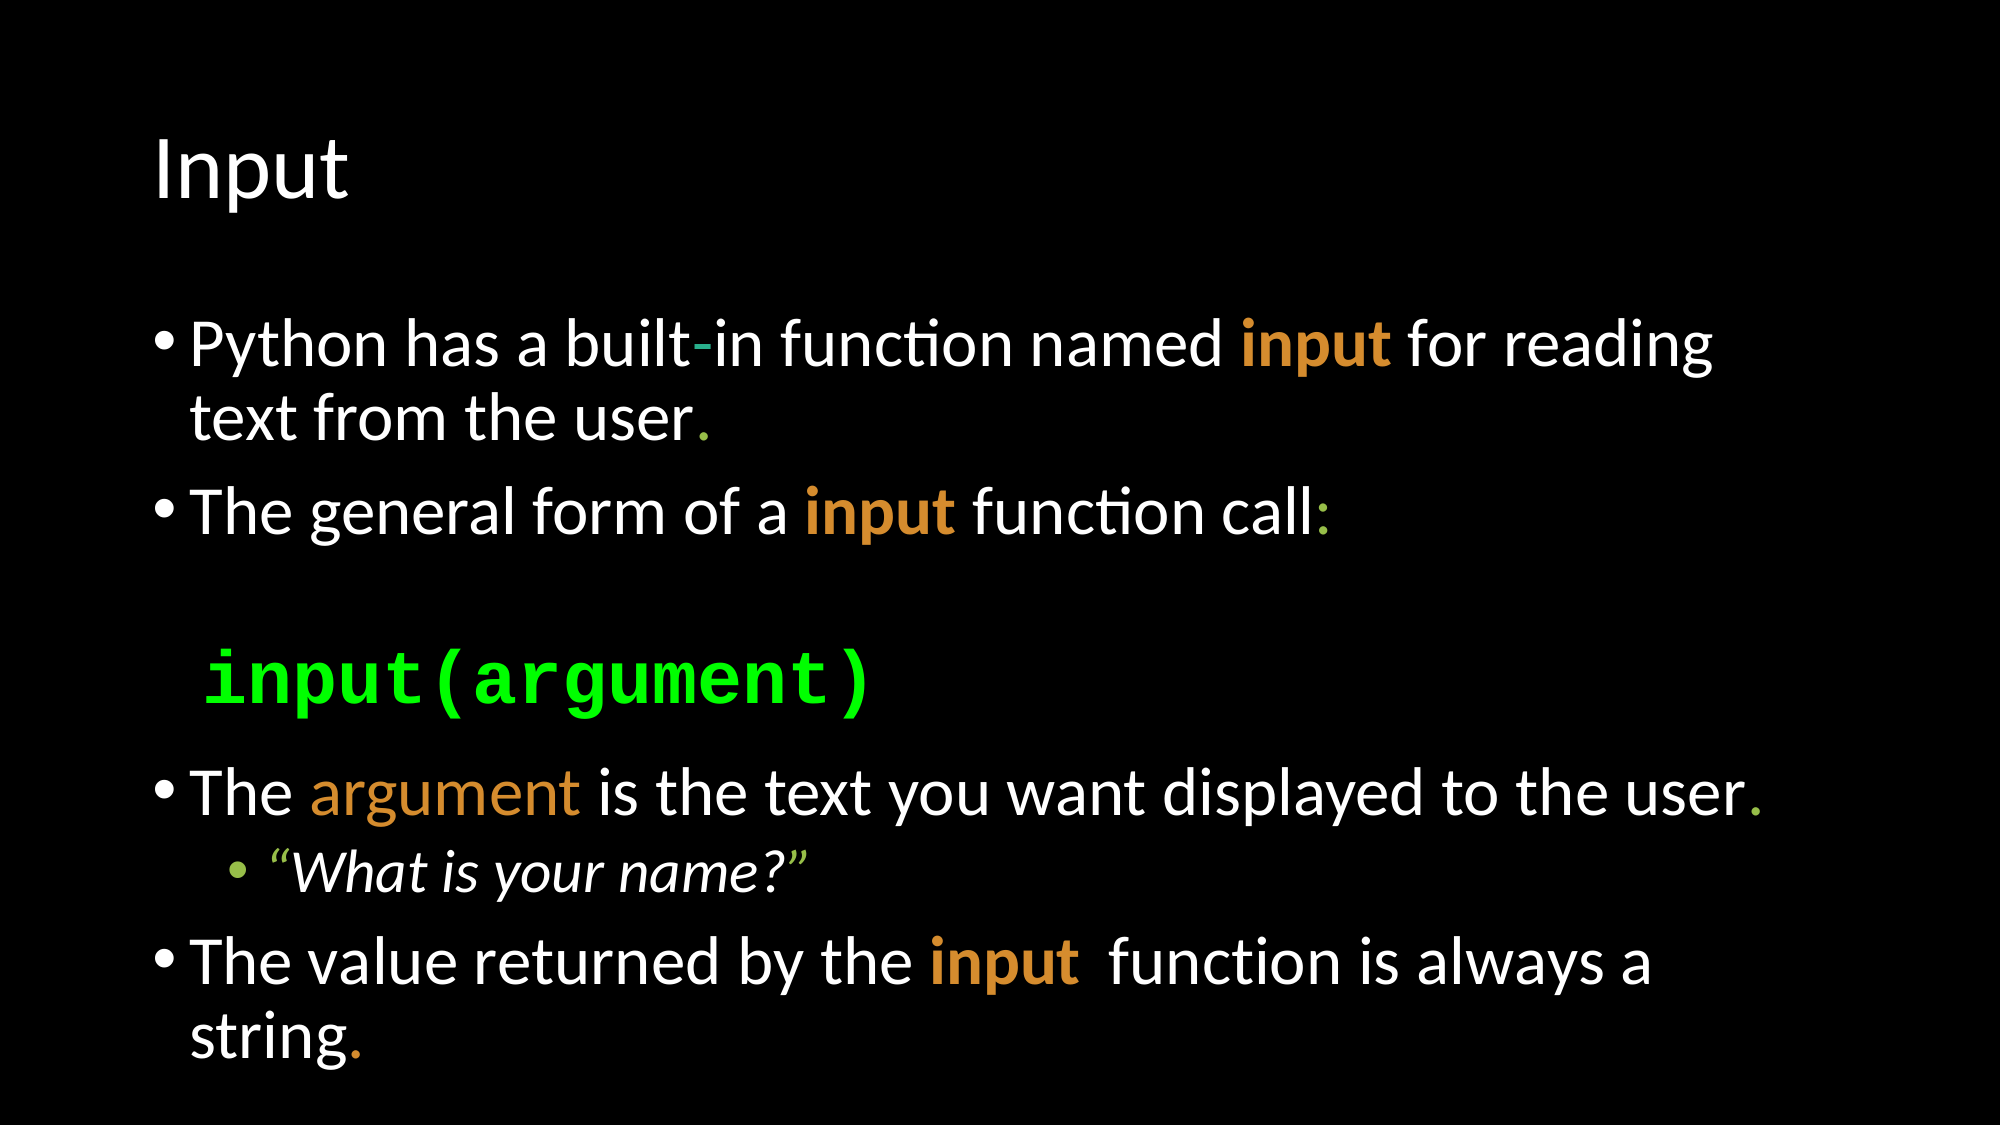

# Input
Python has a built-in function named input for reading text from the user.
The general form of a input function call:

The argument is the text you want displayed to the user.
“What is your name?”
The value returned by the input   function is always a string.

input(argument)